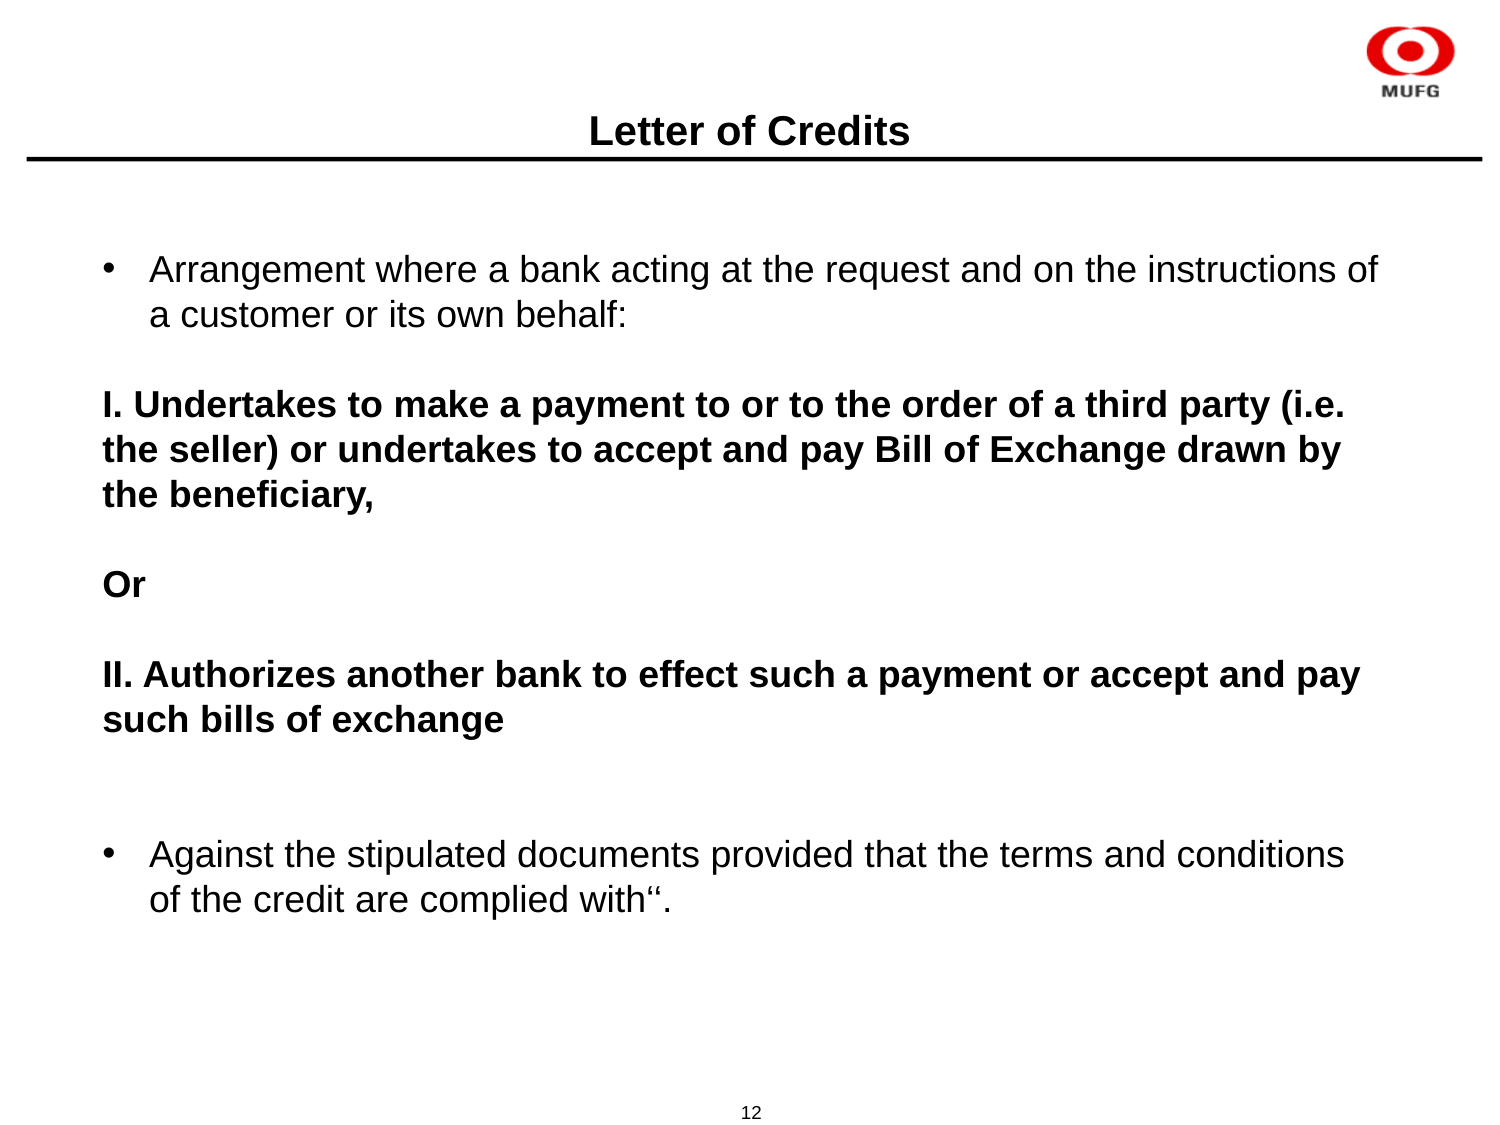

# Letter of Credits
Arrangement where a bank acting at the request and on the instructions of a customer or its own behalf:

I. Undertakes to make a payment to or to the order of a third party (i.e. the seller) or undertakes to accept and pay Bill of Exchange drawn by the beneficiary,

Or

II. Authorizes another bank to effect such a payment or accept and pay such bills of exchange

Against the stipulated documents provided that the terms and conditions of the credit are complied with‘‘.

12